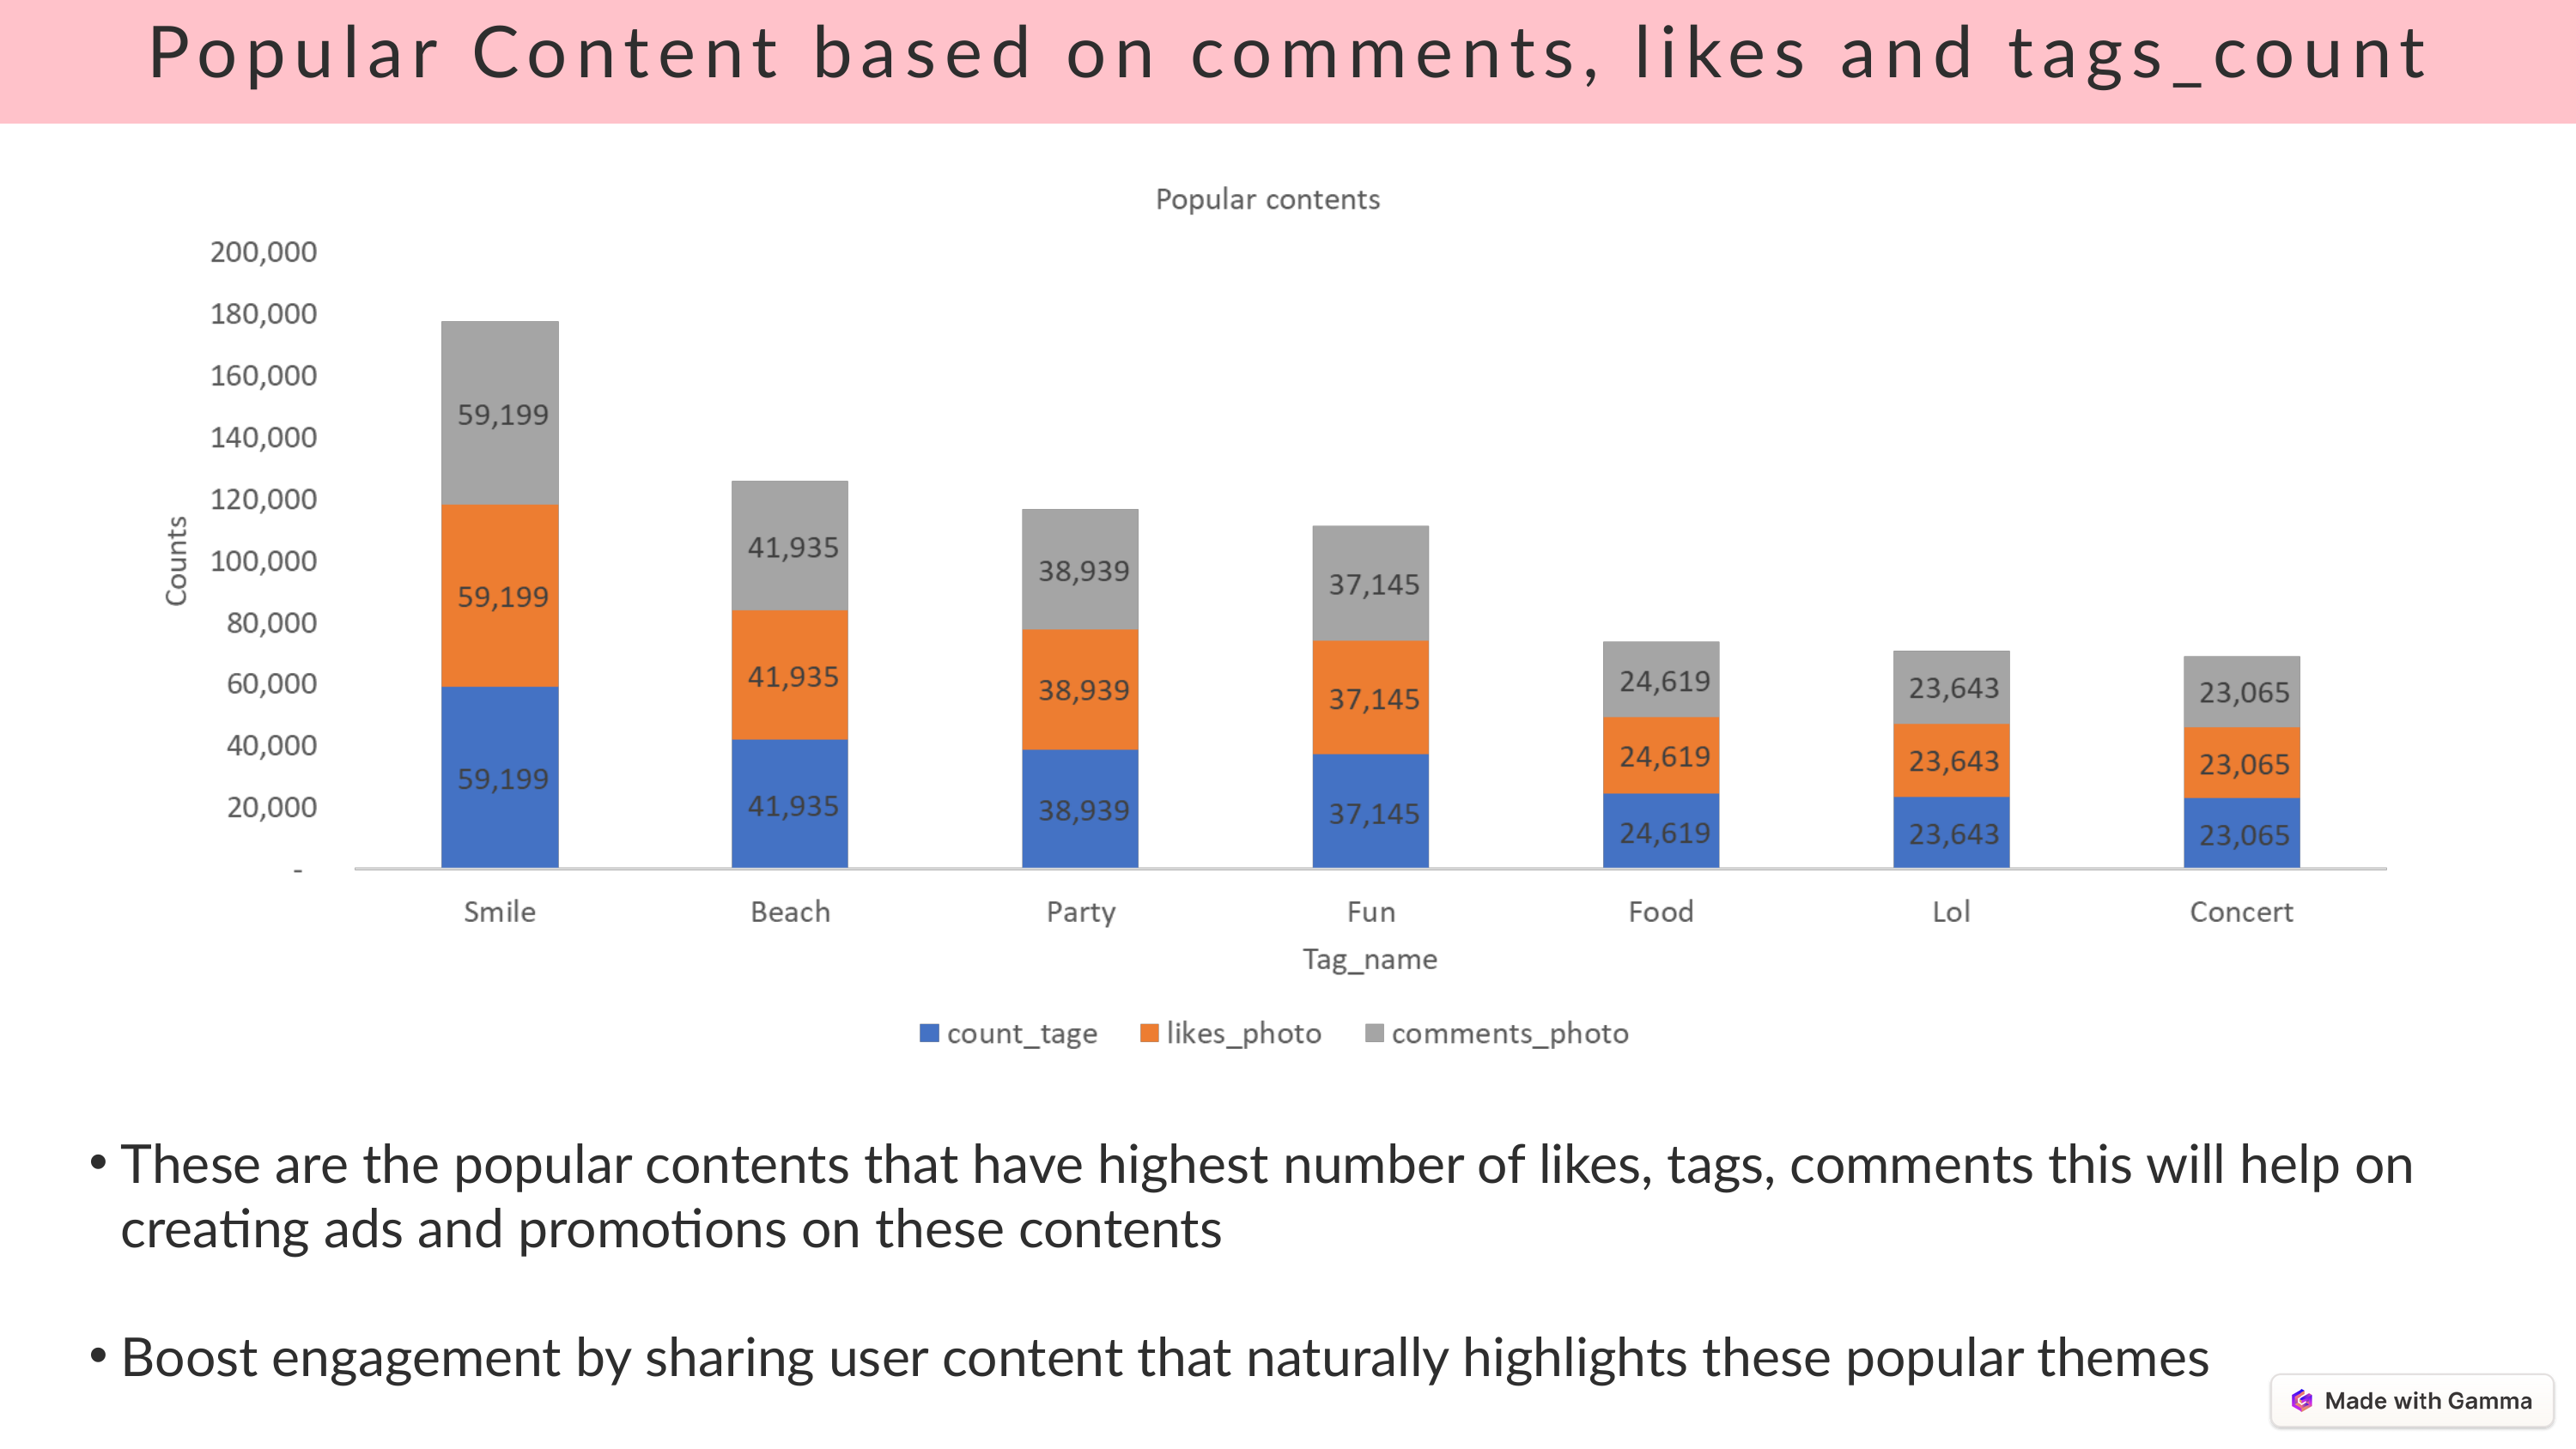

Popular Content based on comments, likes and tags_count

These are the popular contents that have highest number of likes, tags, comments this will help on creating ads and promotions on these contents

Boost engagement by sharing user content that naturally highlights these popular themes